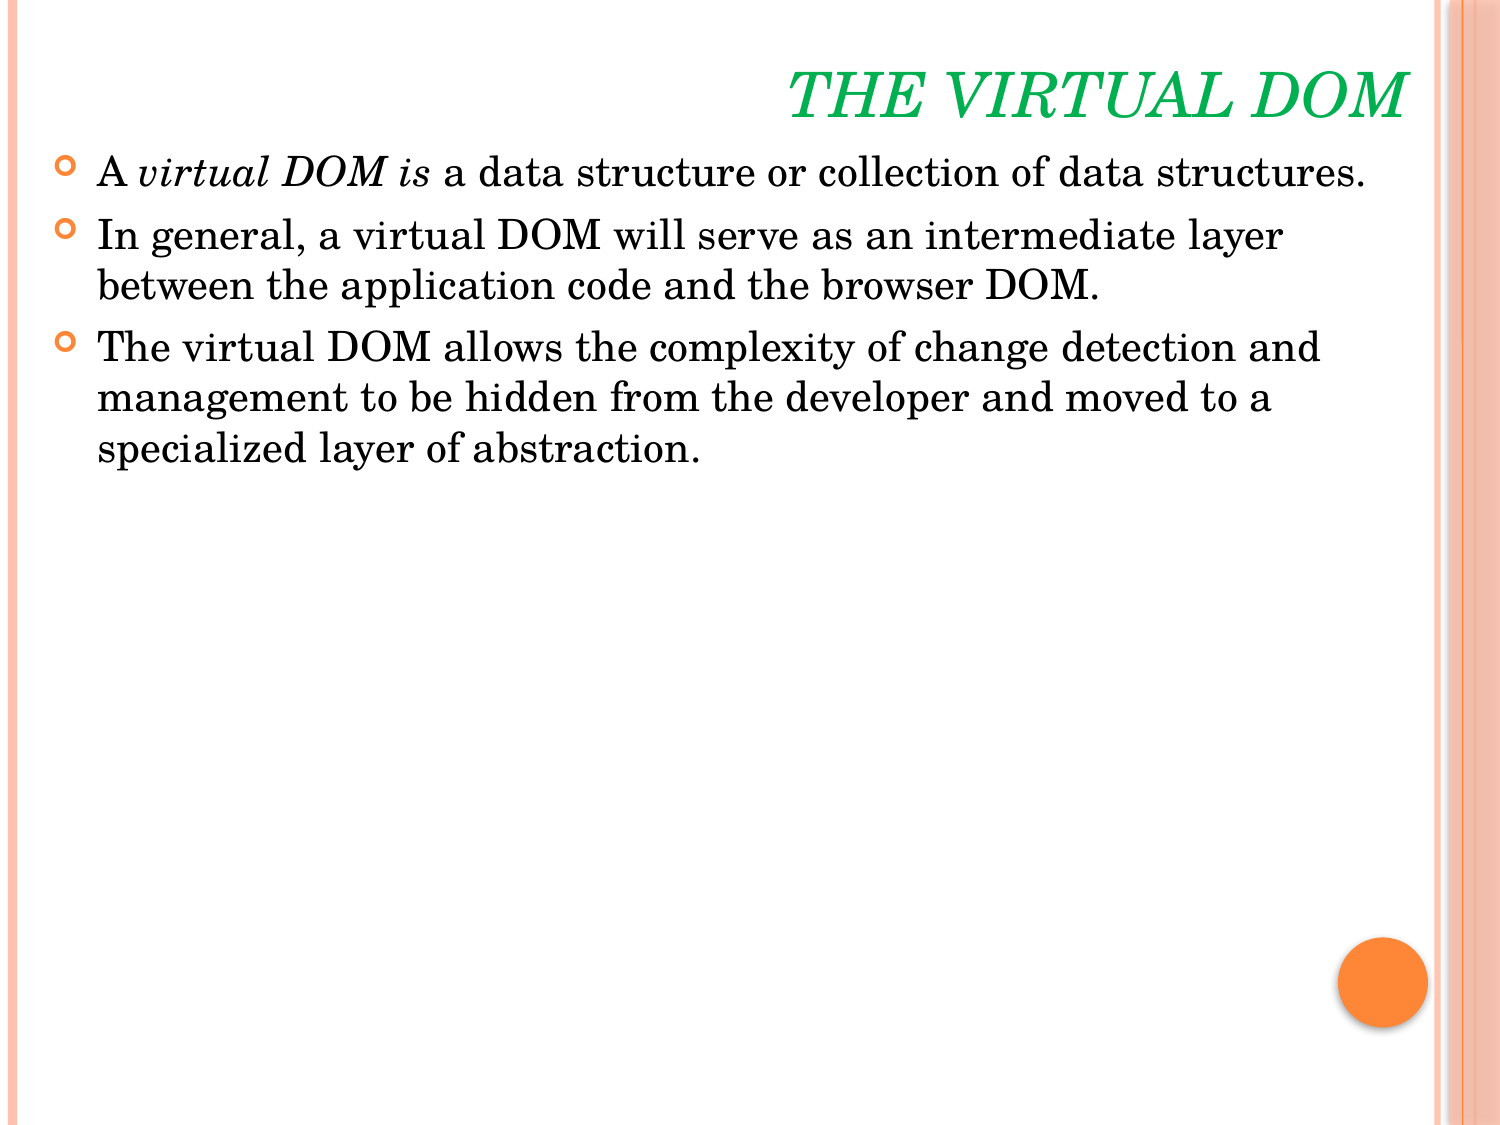

# THE VIRTUAL DOM
A virtual DOM is a data structure or collection of data structures.
In general, a virtual DOM will serve as an intermediate layer between the application code and the browser DOM.
The virtual DOM allows the complexity of change detection and management to be hidden from the developer and moved to a specialized layer of abstraction.